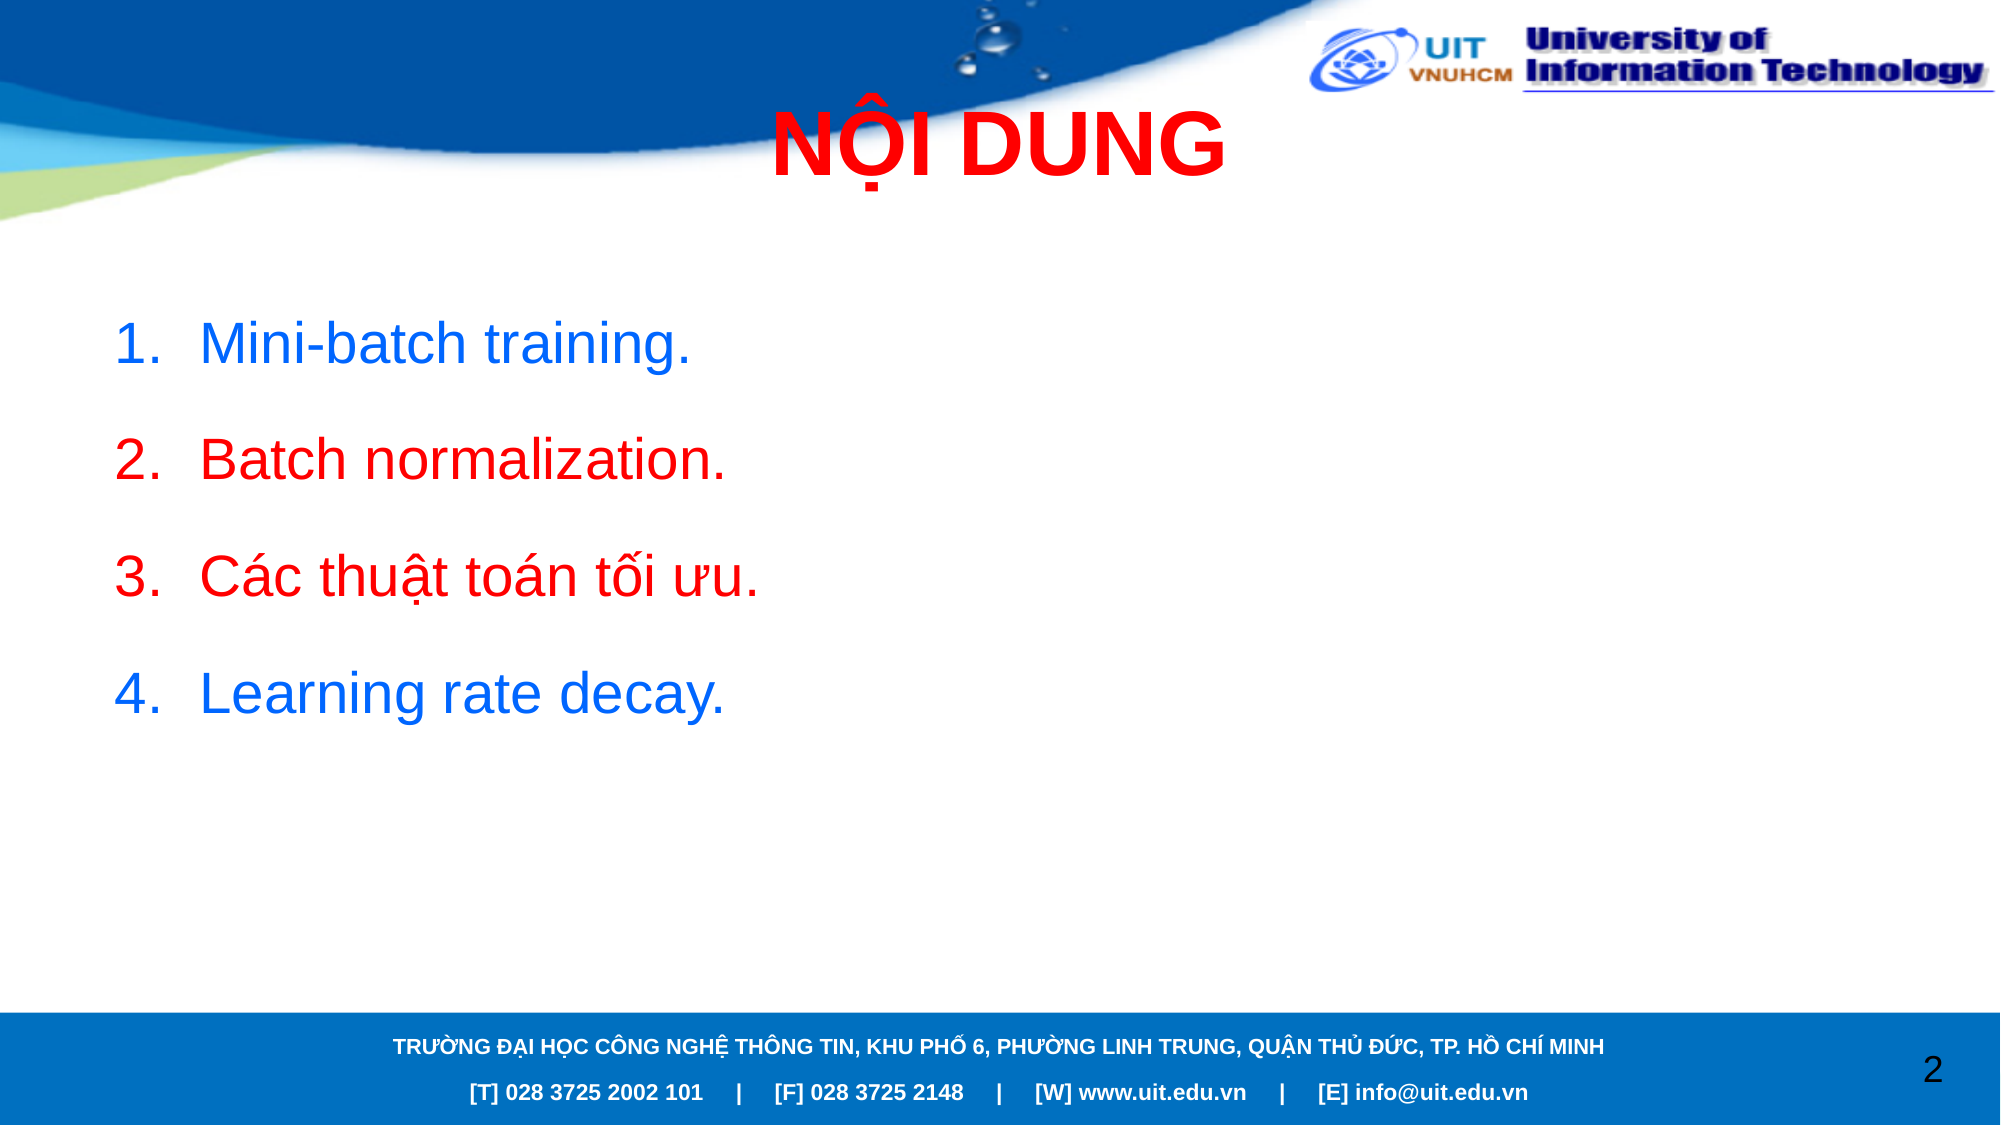

# NỘI DUNG
Mini-batch training.
Batch normalization.
Các thuật toán tối ưu.
Learning rate decay.